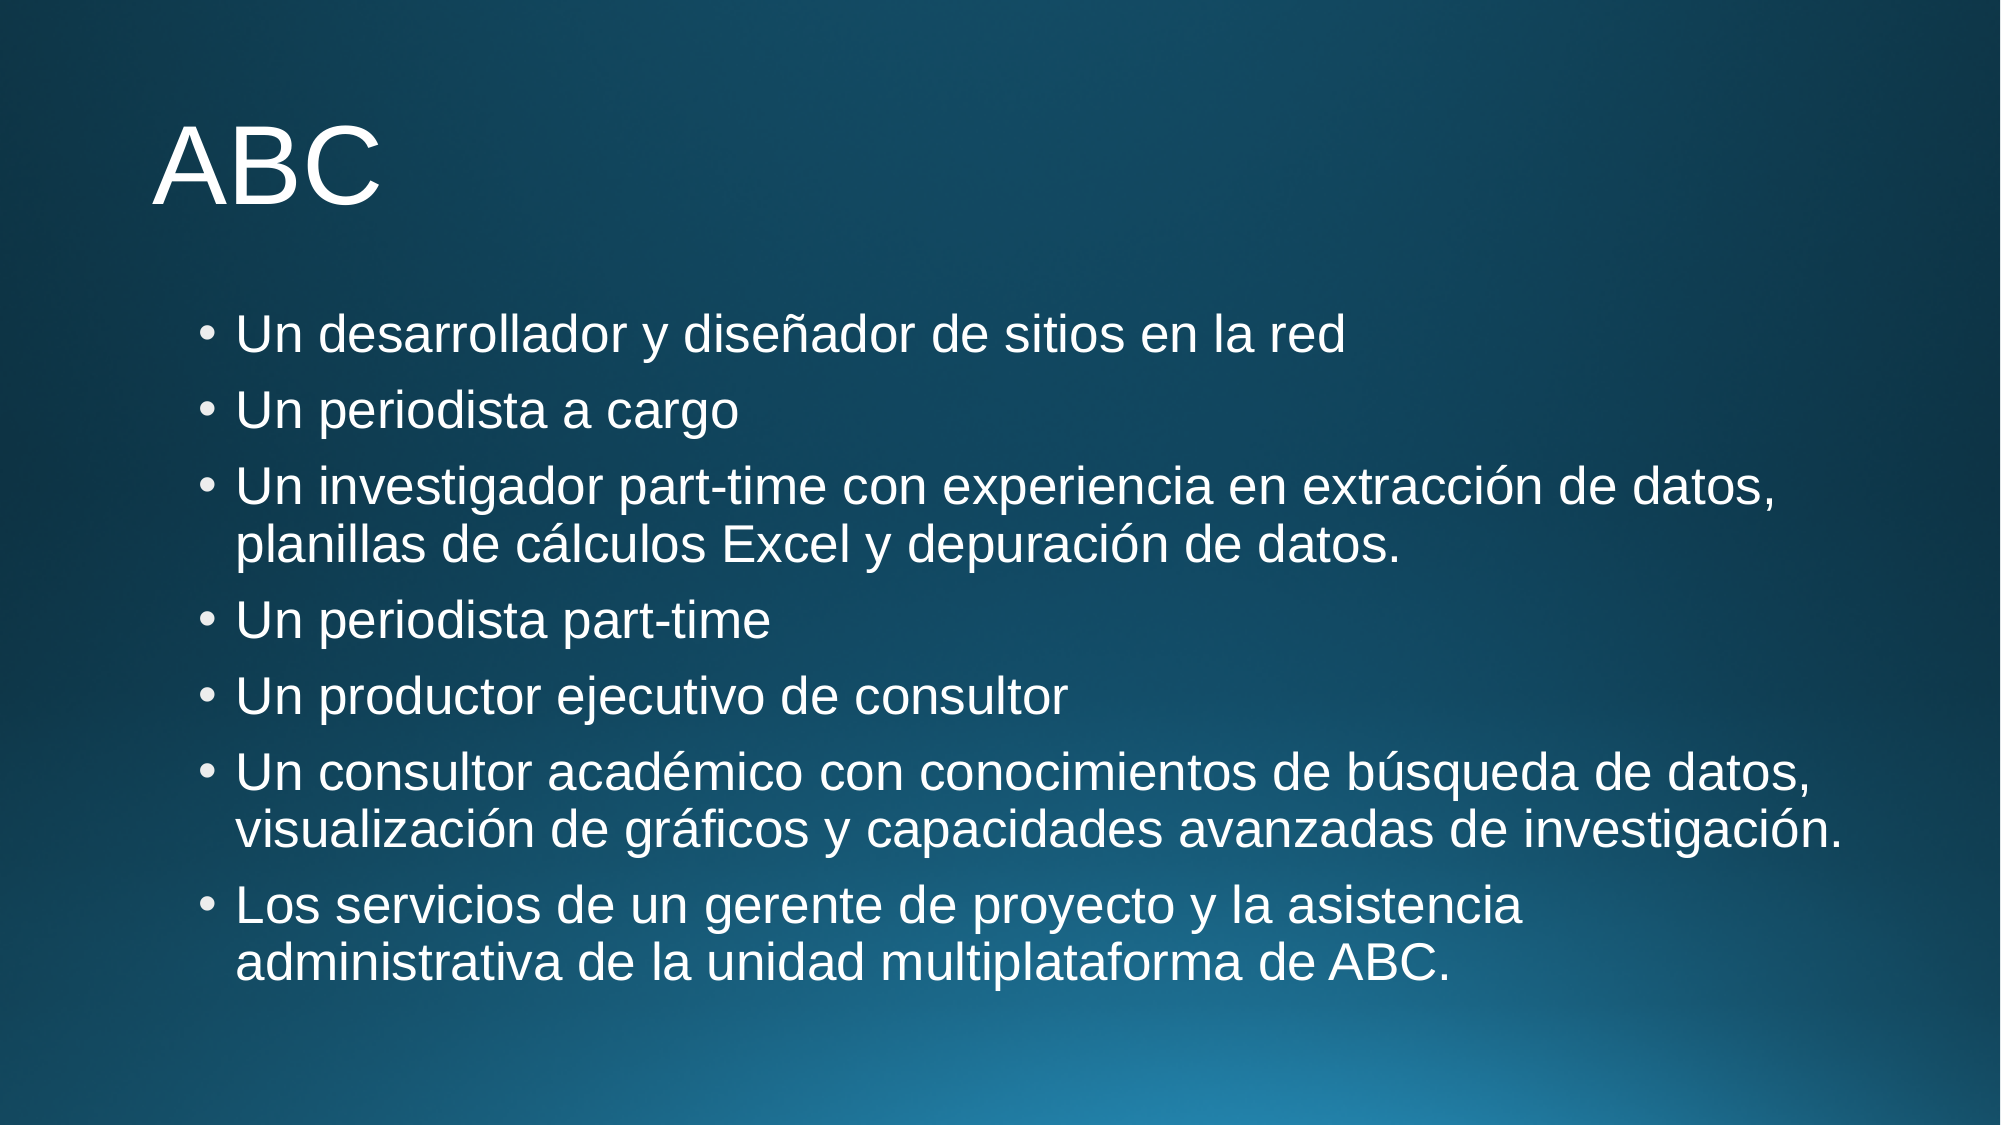

# ABC
Un desarrollador y diseñador de sitios en la red
Un periodista a cargo
Un investigador part-time con experiencia en extracción de datos, planillas de cálculos Excel y depuración de datos.
Un periodista part-time
Un productor ejecutivo de consultor
Un consultor académico con conocimientos de búsqueda de datos, visualización de gráficos y capacidades avanzadas de investigación.
Los servicios de un gerente de proyecto y la asistencia administrativa de la unidad multiplataforma de ABC.